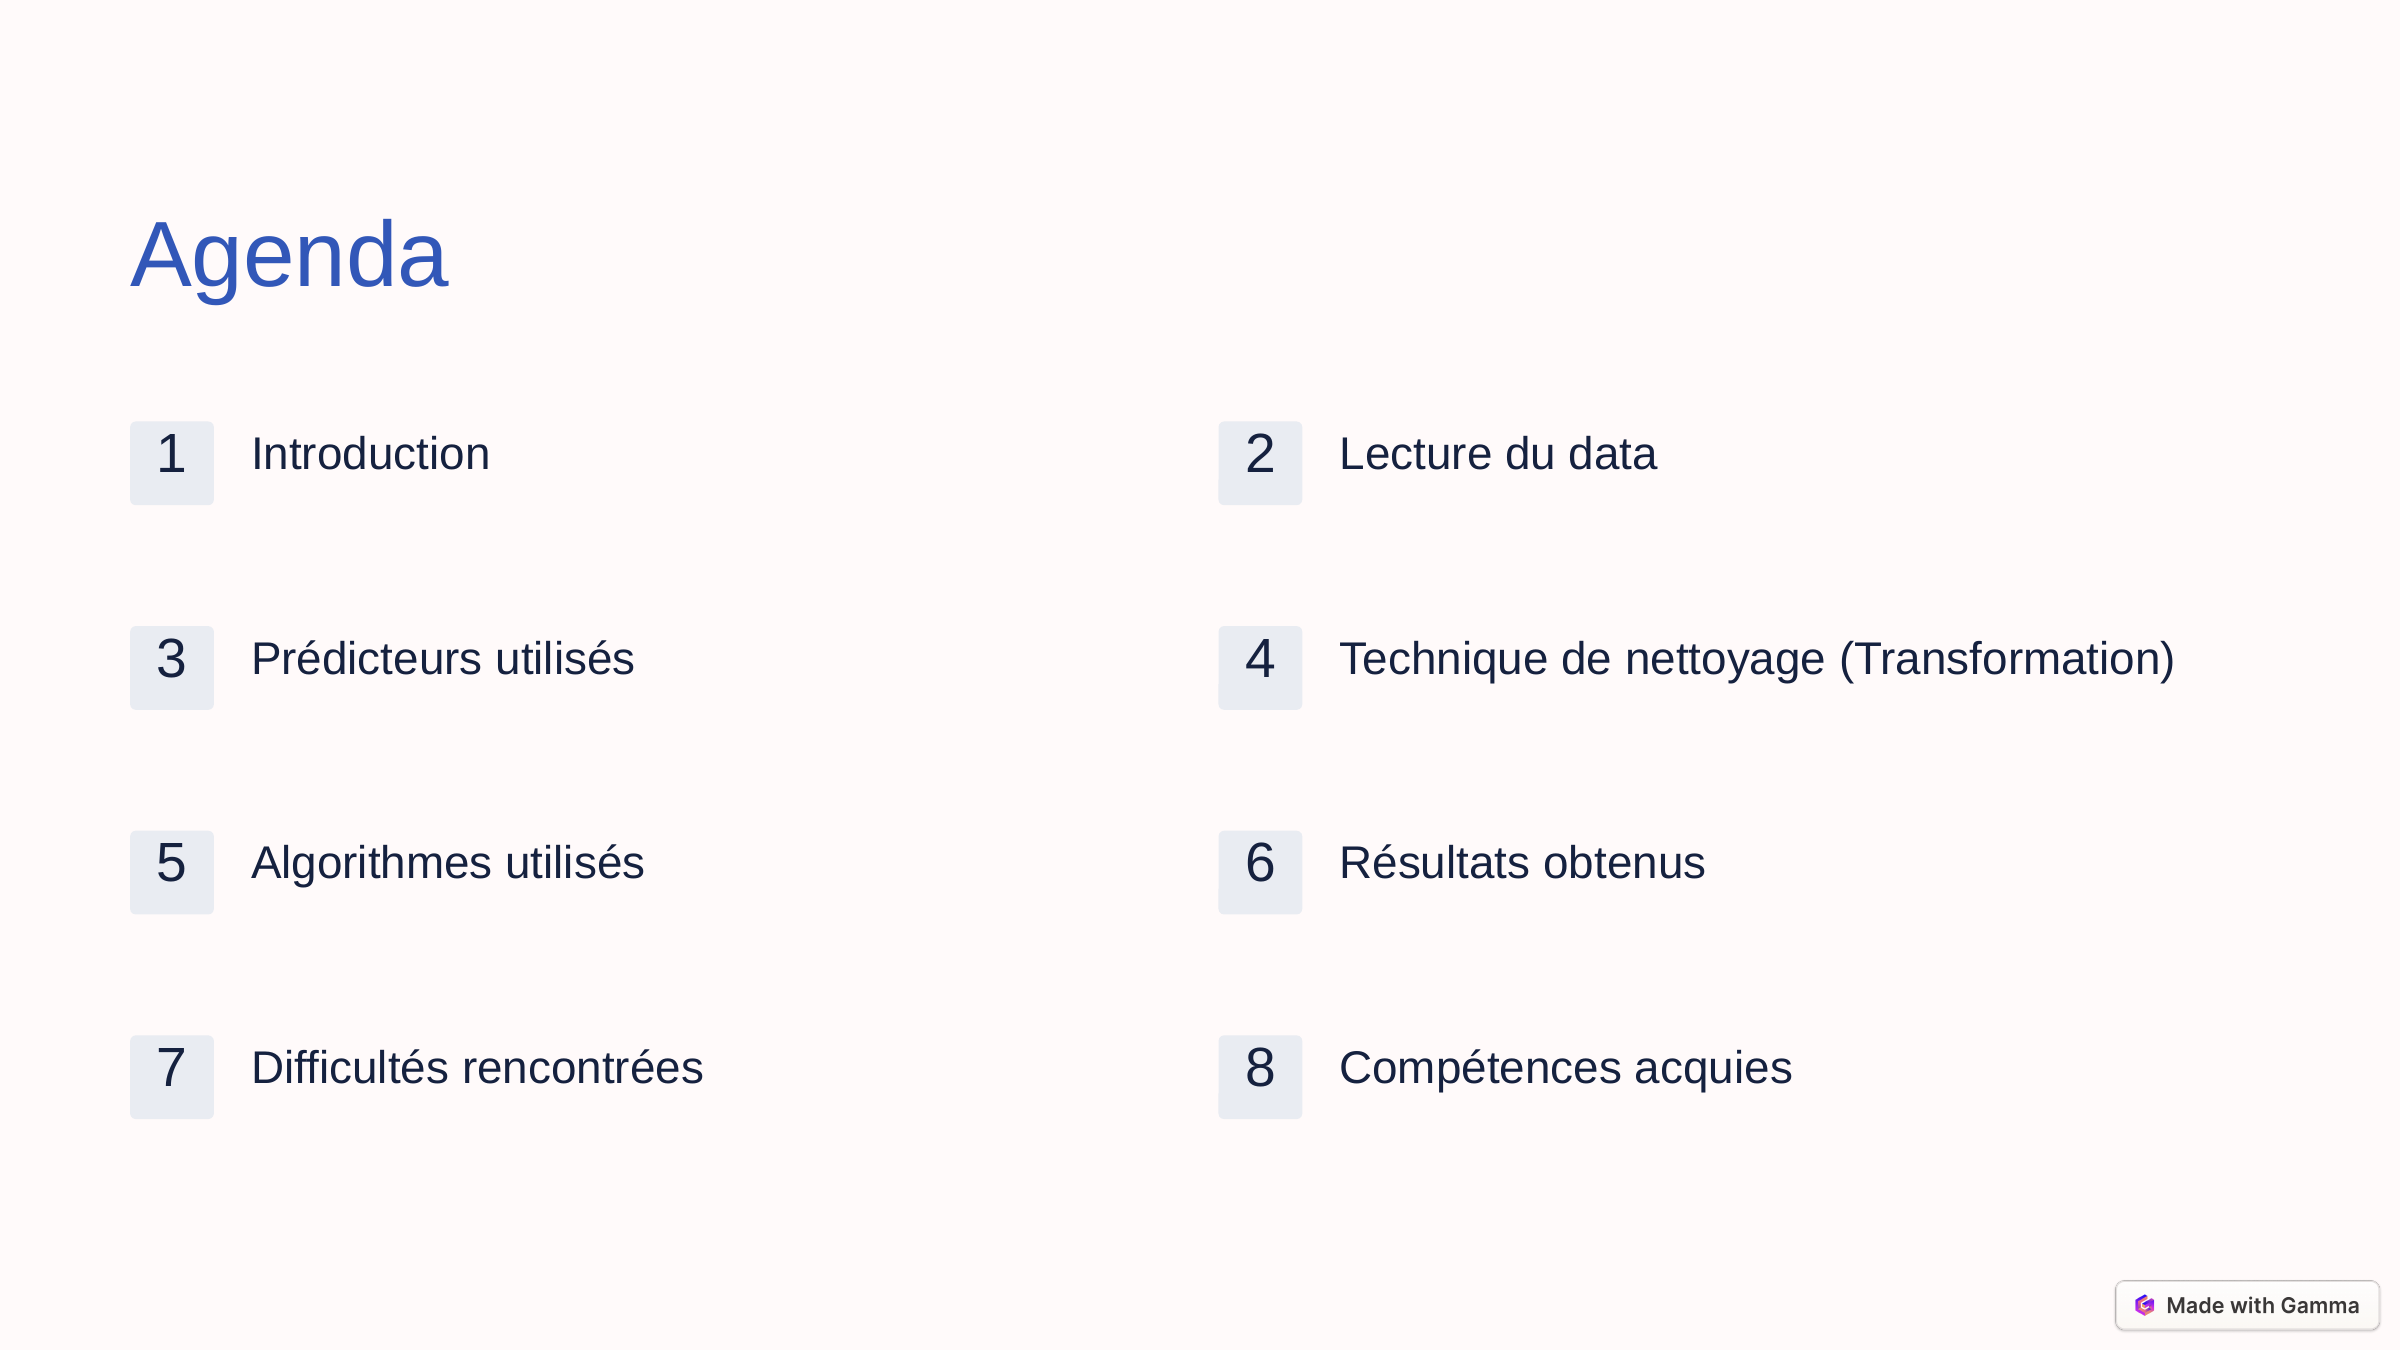

Agenda

Introduction

Lecture du data
1
2

Prédicteurs utilisés

Technique de nettoyage (Transformation)
3
4

Algorithmes utilisés

Résultats obtenus
5
6

Difficultés rencontrées

Compétences acquies
7
8